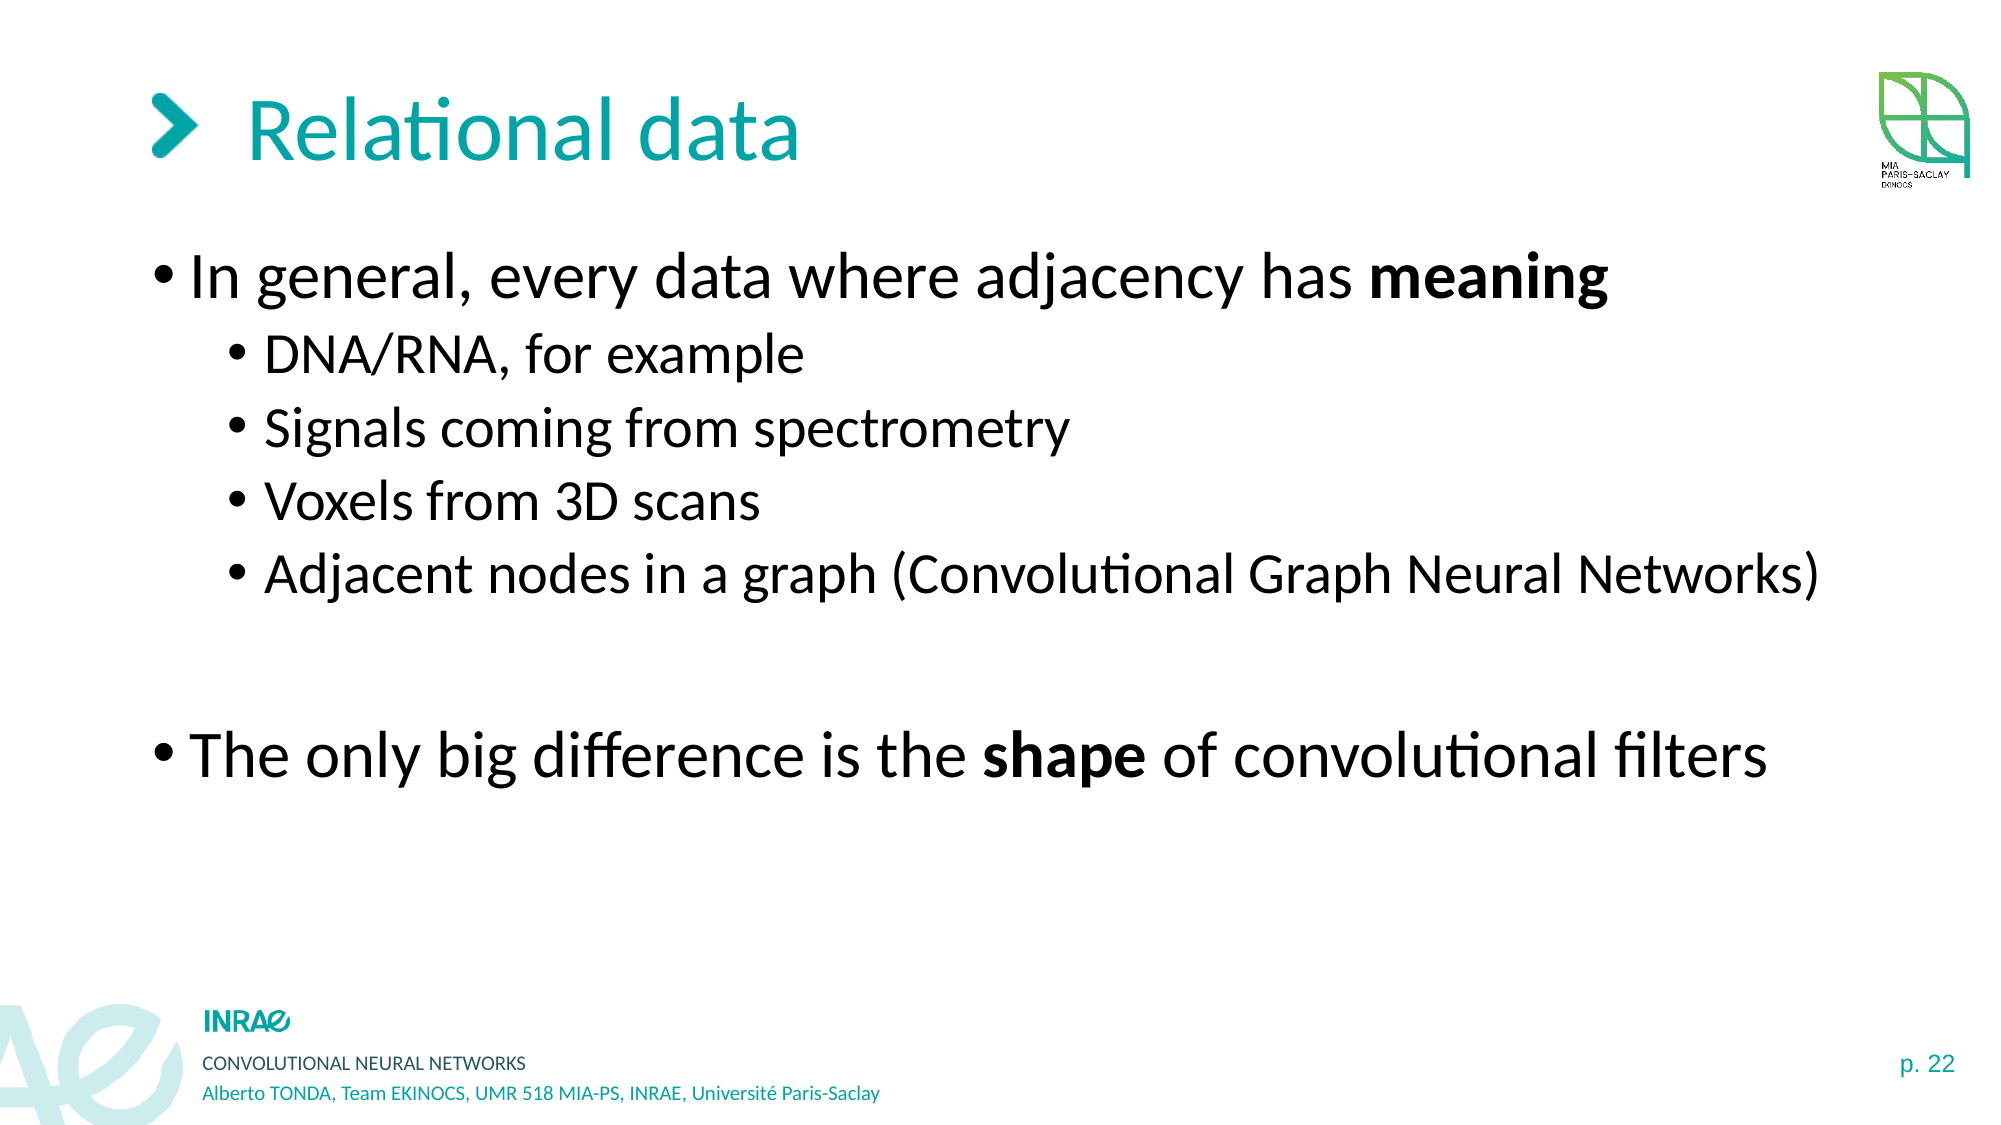

# Relational data
In general, every data where adjacency has meaning
DNA/RNA, for example
Signals coming from spectrometry
Voxels from 3D scans
Adjacent nodes in a graph (Convolutional Graph Neural Networks)

The only big difference is the shape of convolutional filters